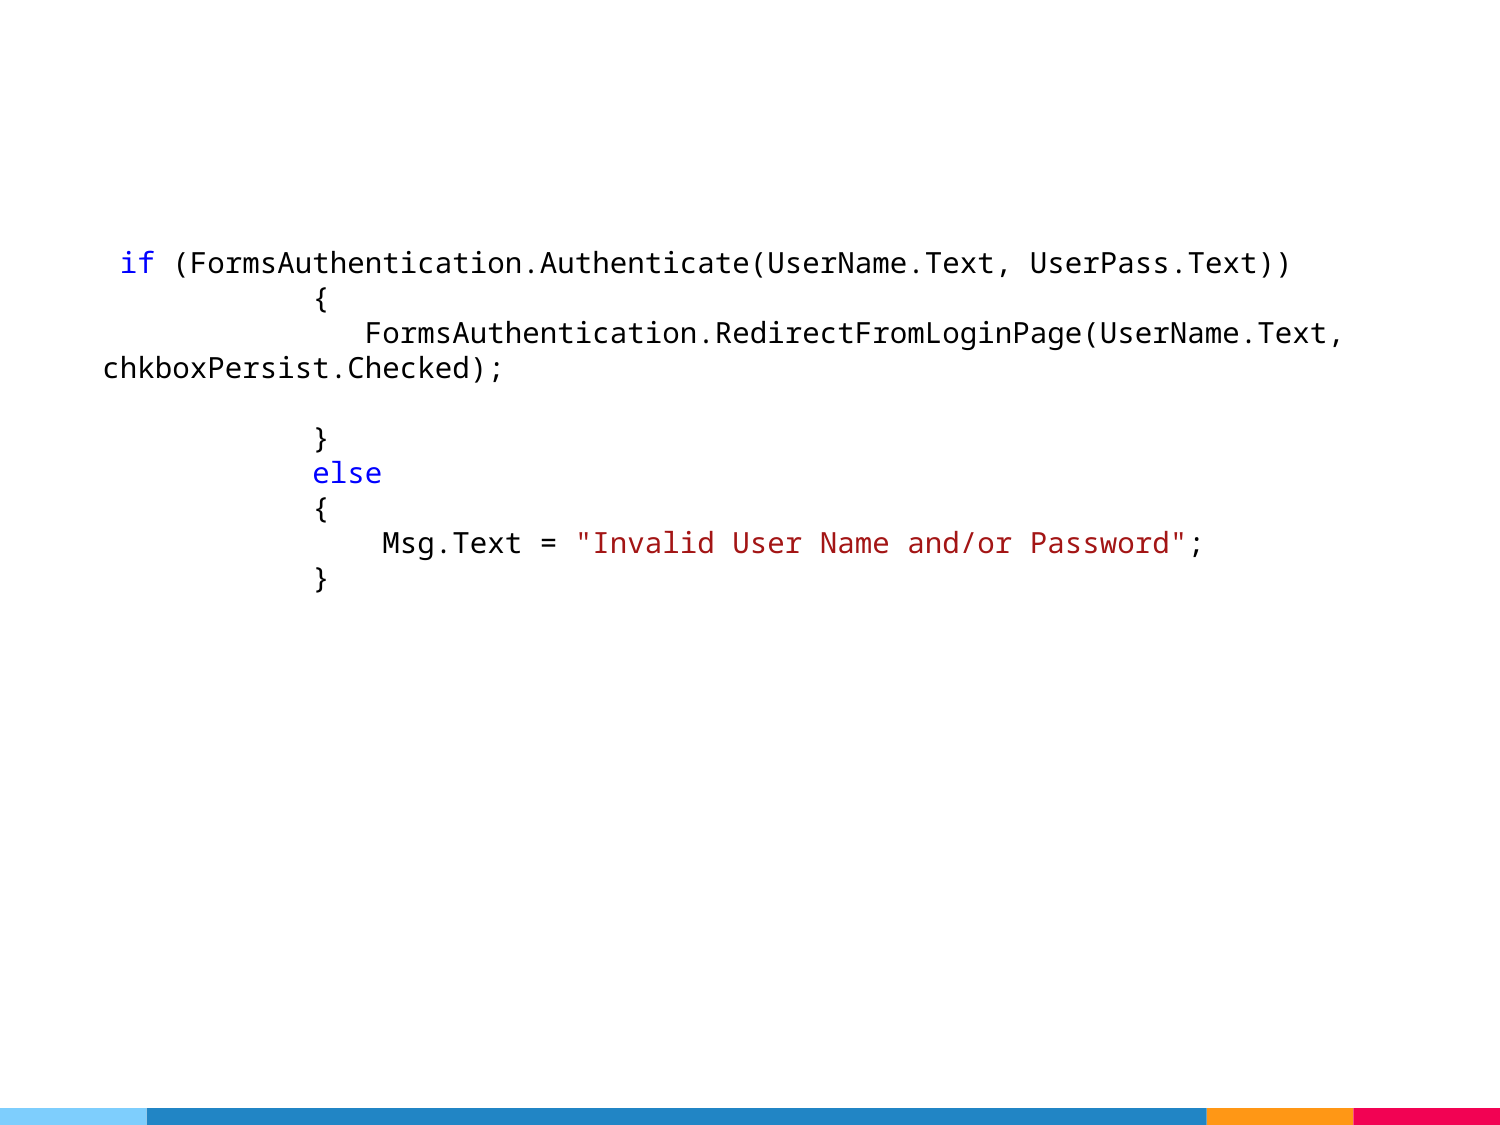

if (FormsAuthentication.Authenticate(UserName.Text, UserPass.Text))
            {
               FormsAuthentication.RedirectFromLoginPage(UserName.Text, chkboxPersist.Checked);

            }
            else
            {
                Msg.Text = "Invalid User Name and/or Password";
            }